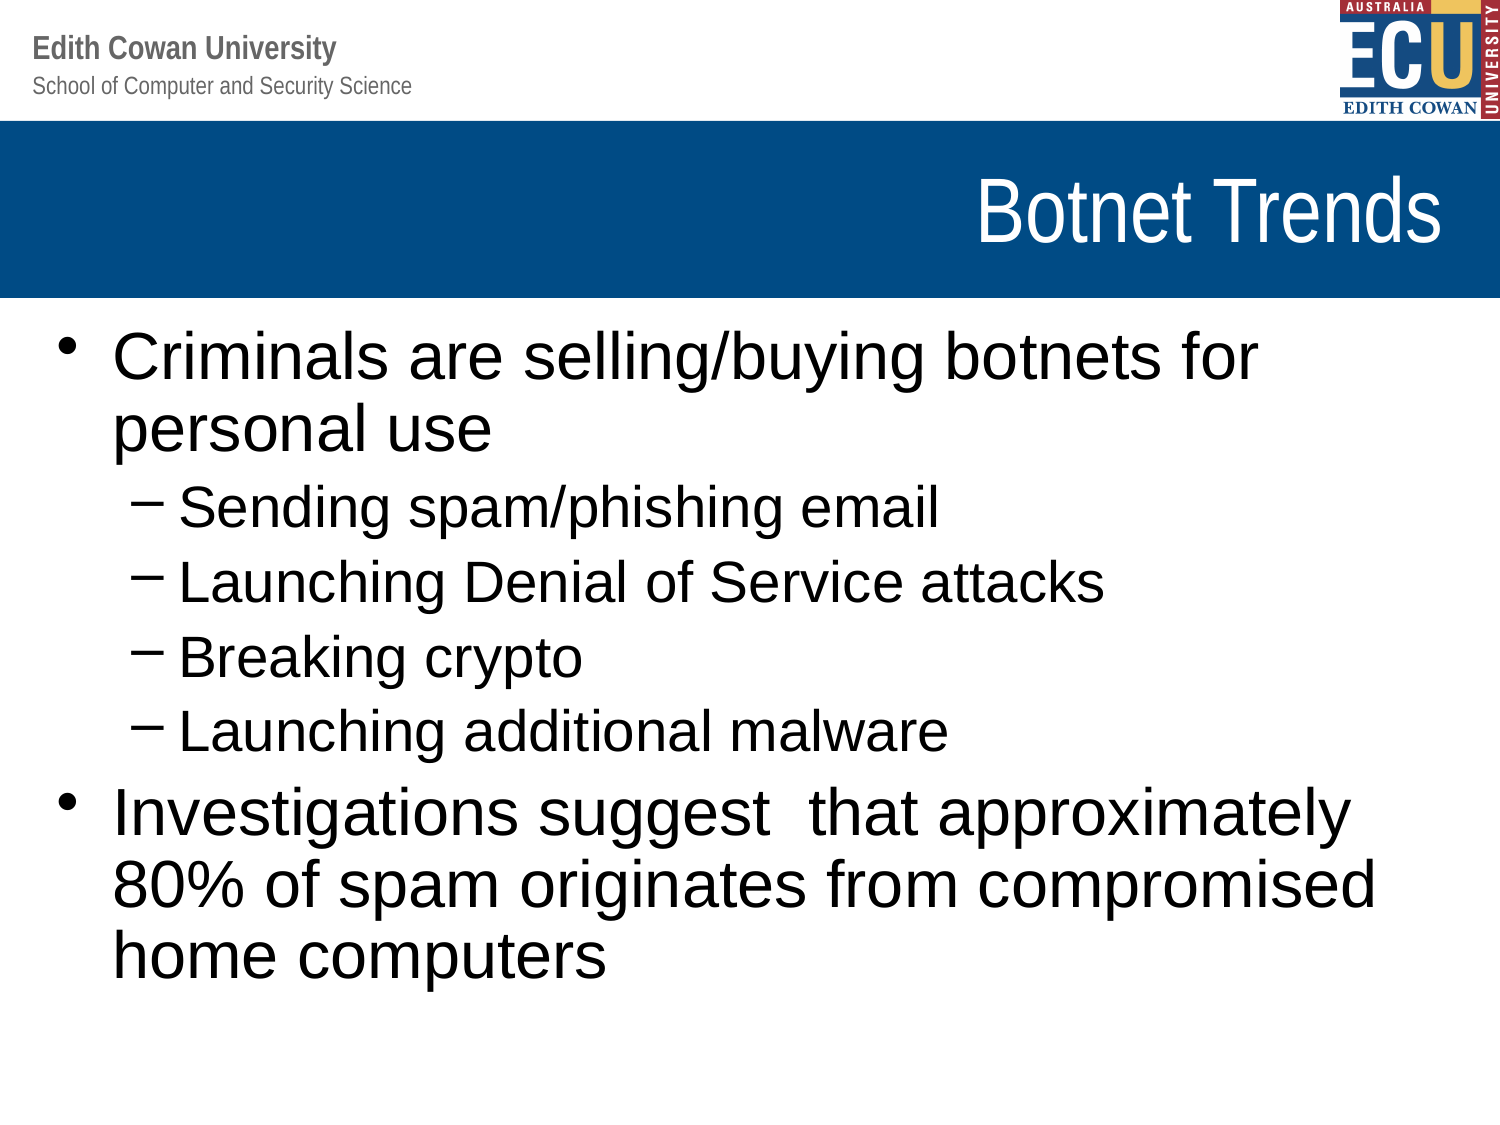

# Botnet Trends
Criminals are selling/buying botnets for personal use
Sending spam/phishing email
Launching Denial of Service attacks
Breaking crypto
Launching additional malware
Investigations suggest  that approximately 80% of spam originates from compromised home computers